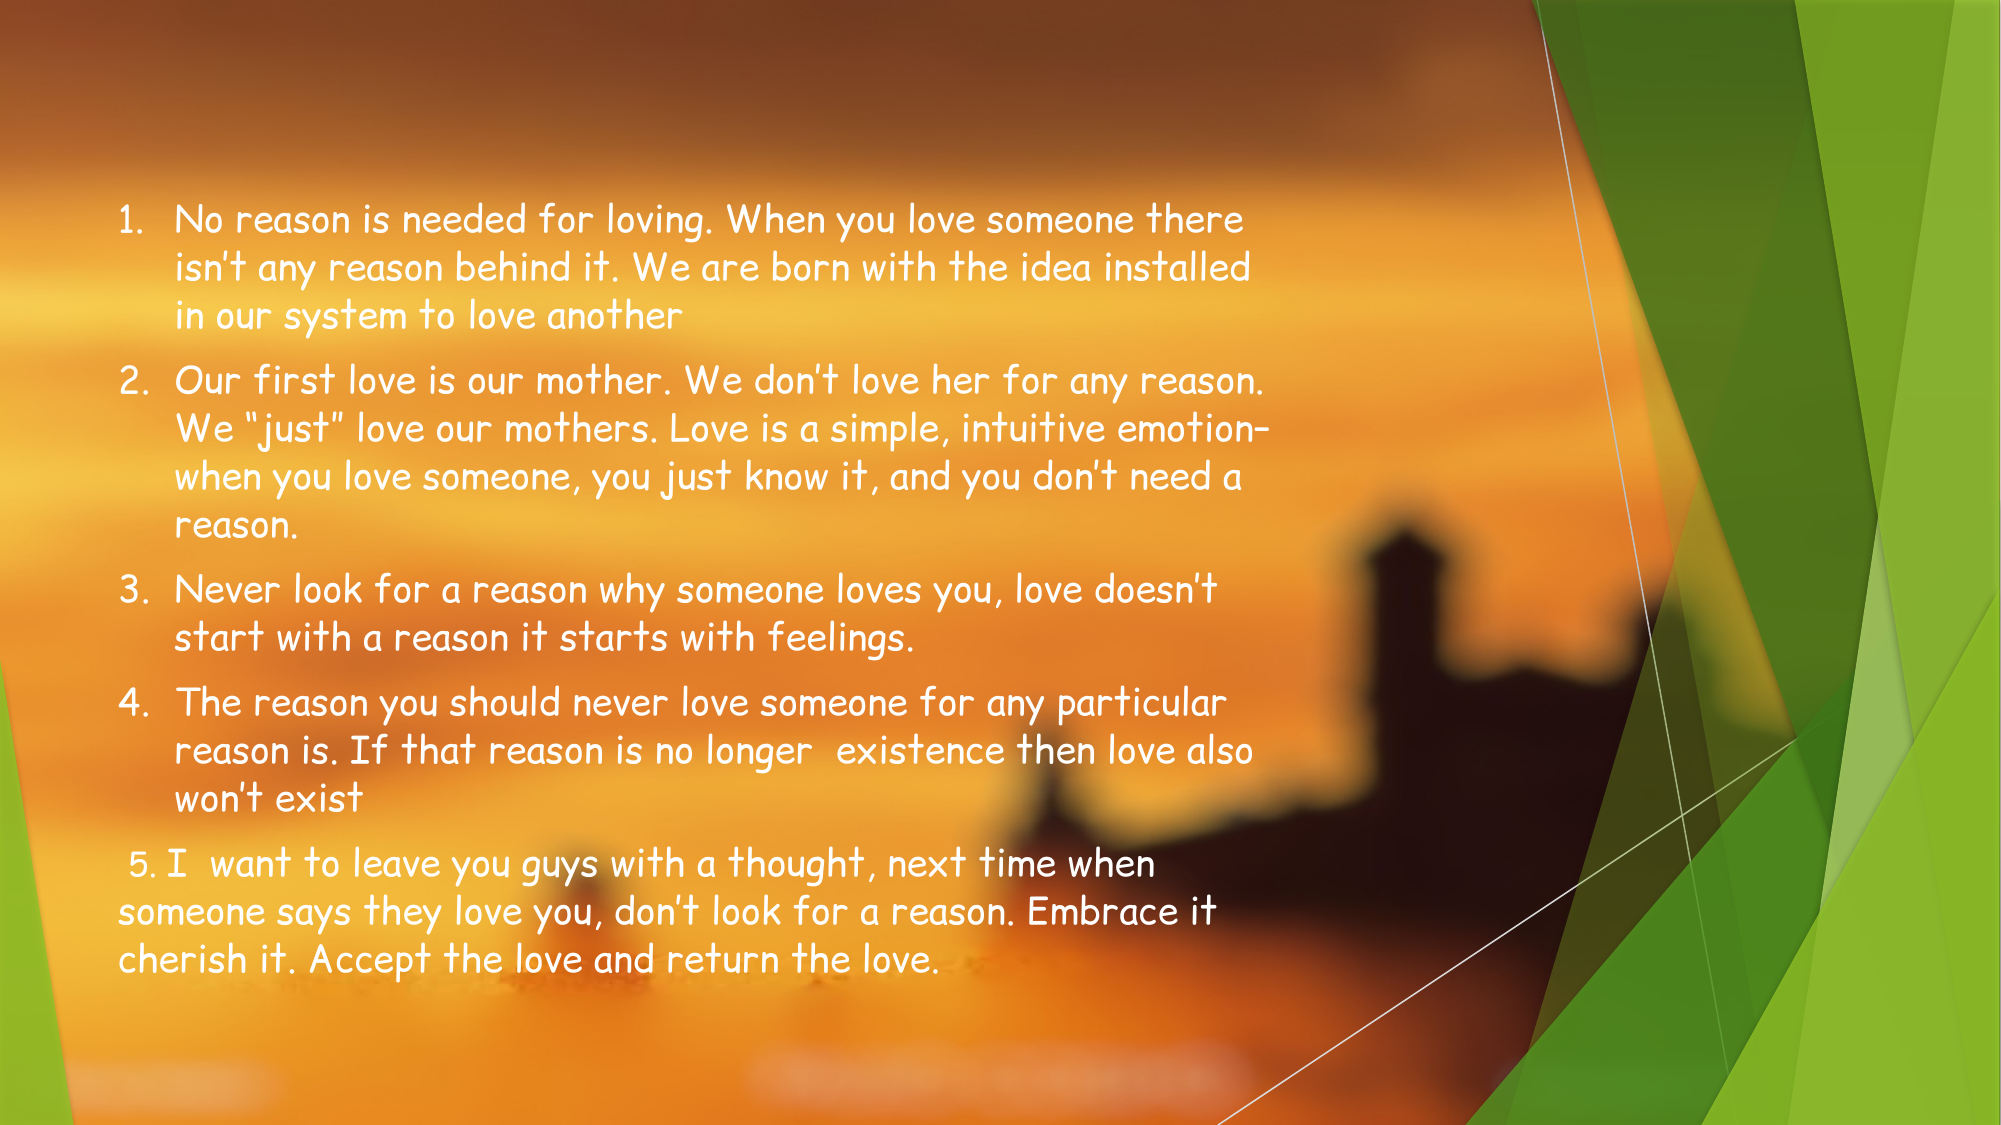

No reason is needed for loving. When you love someone there isn’t any reason behind it. We are born with the idea installed in our system to love another
Our first love is our mother. We don’t love her for any reason. We “just” love our mothers. Love is a simple, intuitive emotion–when you love someone, you just know it, and you don’t need a reason.
Never look for a reason why someone loves you, love doesn’t start with a reason it starts with feelings.
The reason you should never love someone for any particular reason is. If that reason is no longer  existence then love also won’t exist
 5. I  want to leave you guys with a thought, next time when someone says they love you, don’t look for a reason. Embrace it cherish it. Accept the love and return the love.